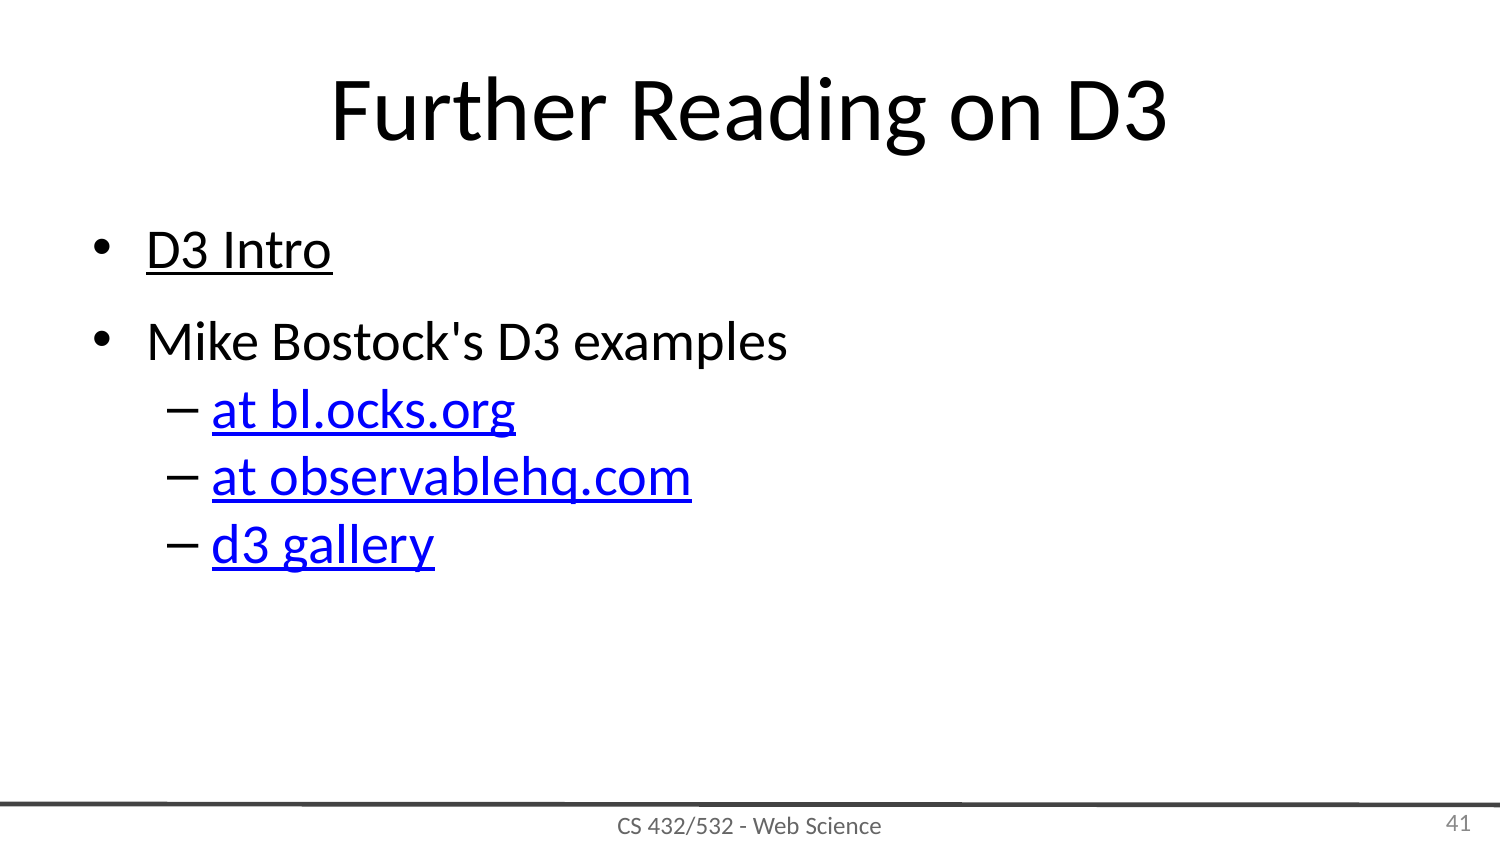

# Further Reading on D3
D3 Intro

Mike Bostock's D3 examples
at bl.ocks.org
at observablehq.com
d3 gallery

41